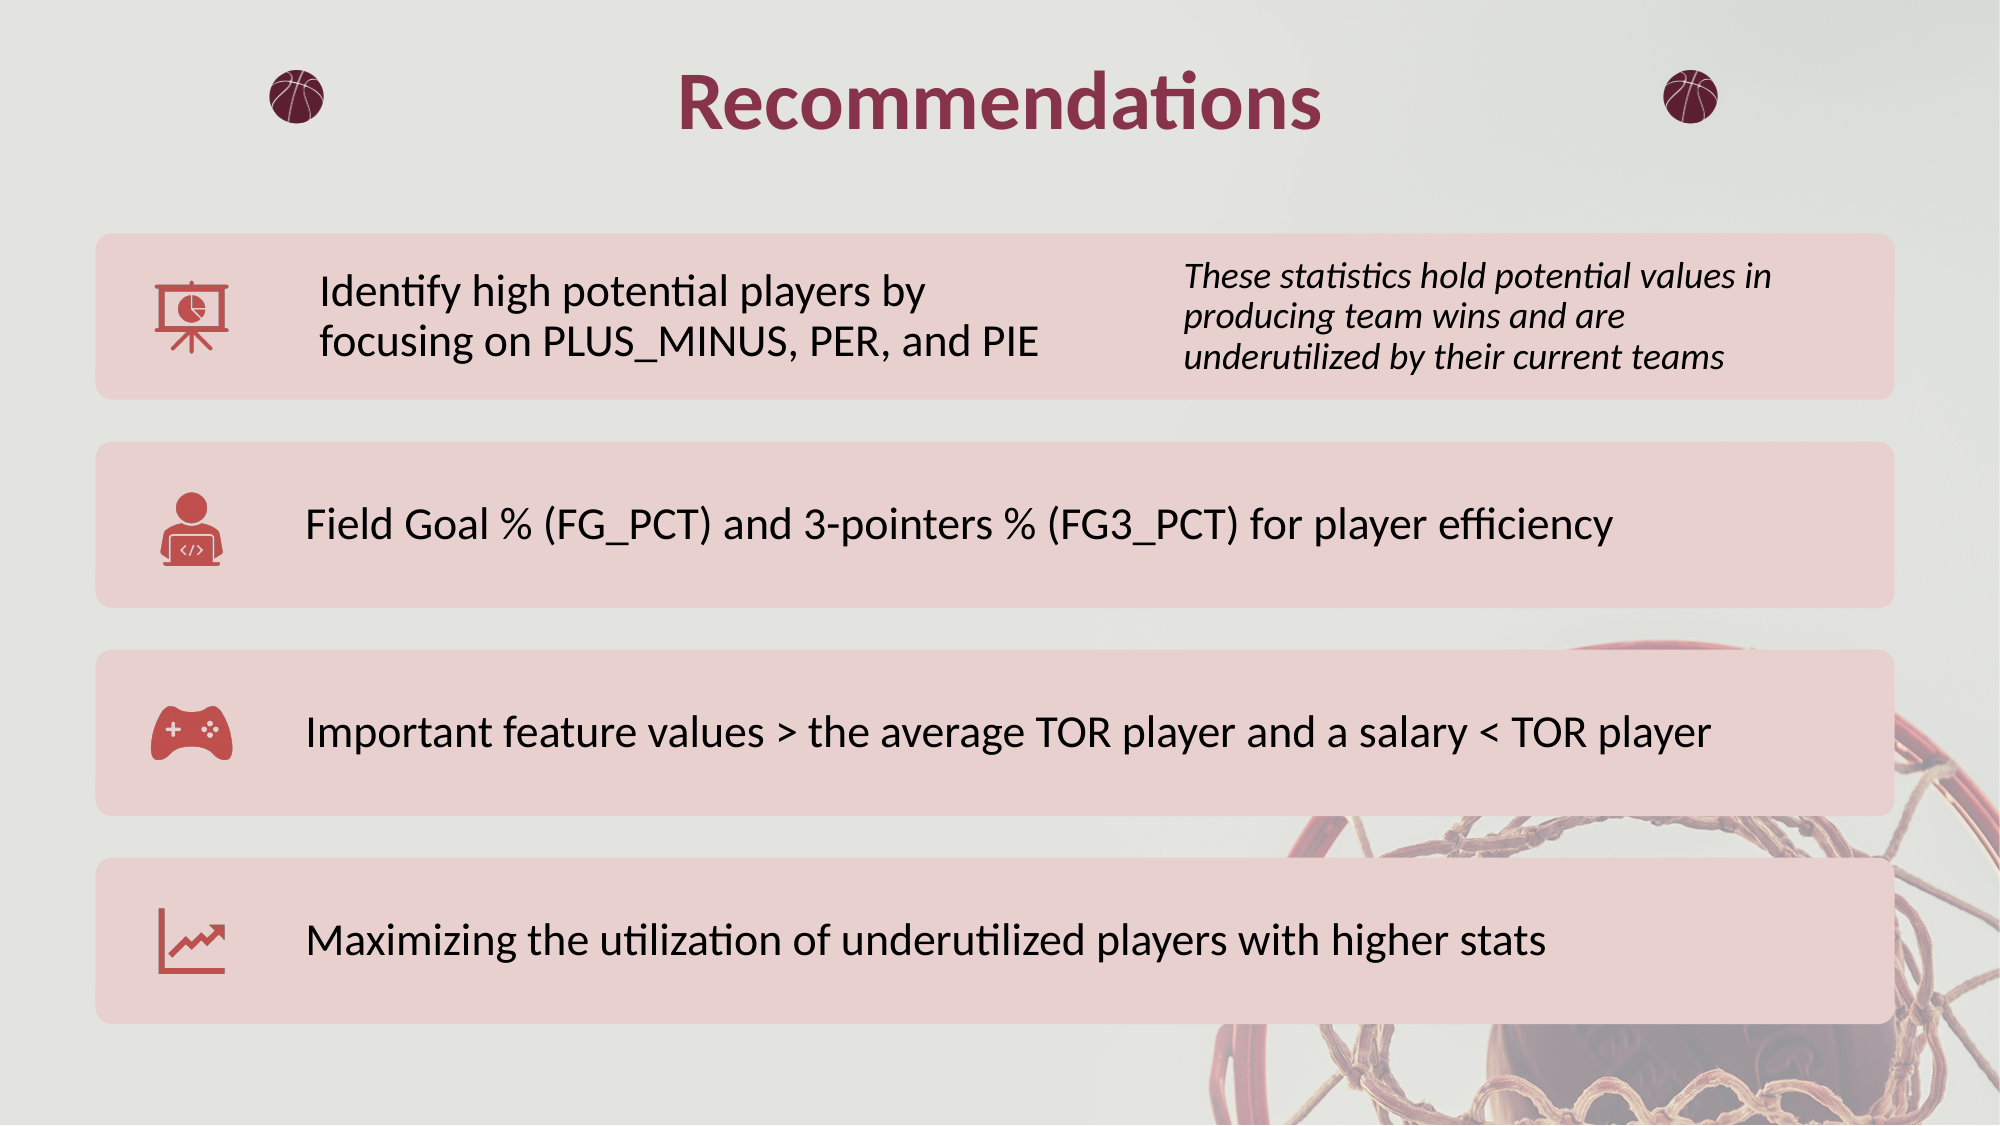

# Recommendations
Identify high potential players by focusing on PLUS_MINUS, PER, and PIE
These statistics hold potential values in producing team wins and are underutilized by their current teams
Field Goal % (FG_PCT) and 3-pointers % (FG3_PCT) for player efficiency
Important feature values > the average TOR player and a salary < TOR player
Maximizing the utilization of underutilized players with higher stats